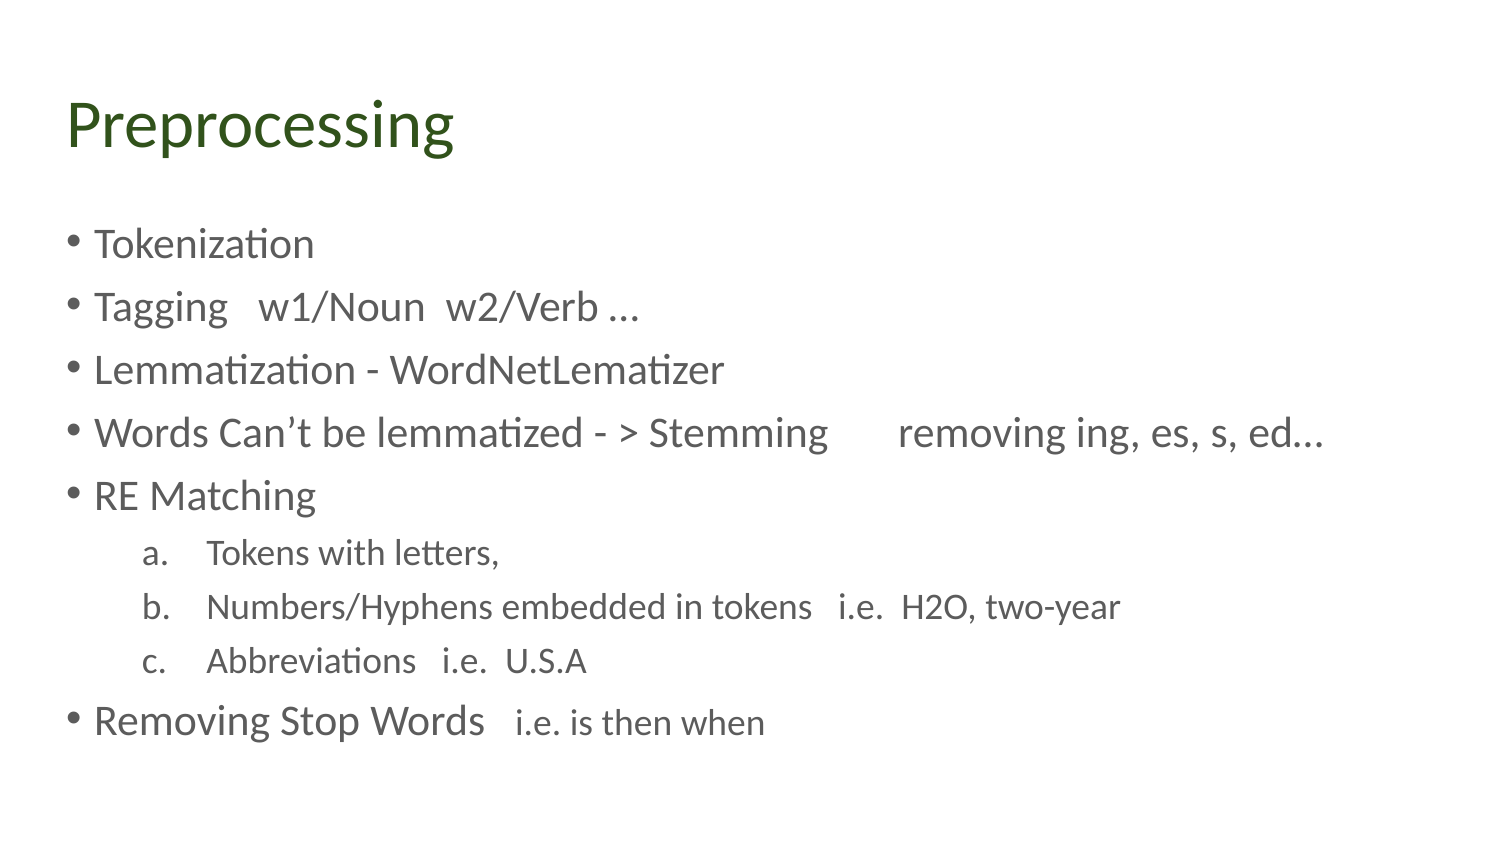

# Preprocessing
Tokenization
Tagging   w1/Noun  w2/Verb …
Lemmatization - WordNetLematizer
Words Can’t be lemmatized - > Stemming       removing ing, es, s, ed…
RE Matching
Tokens with letters,
Numbers/Hyphens embedded in tokens   i.e.  H2O, two-year
Abbreviations   i.e.  U.S.A
Removing Stop Words   i.e. is then when